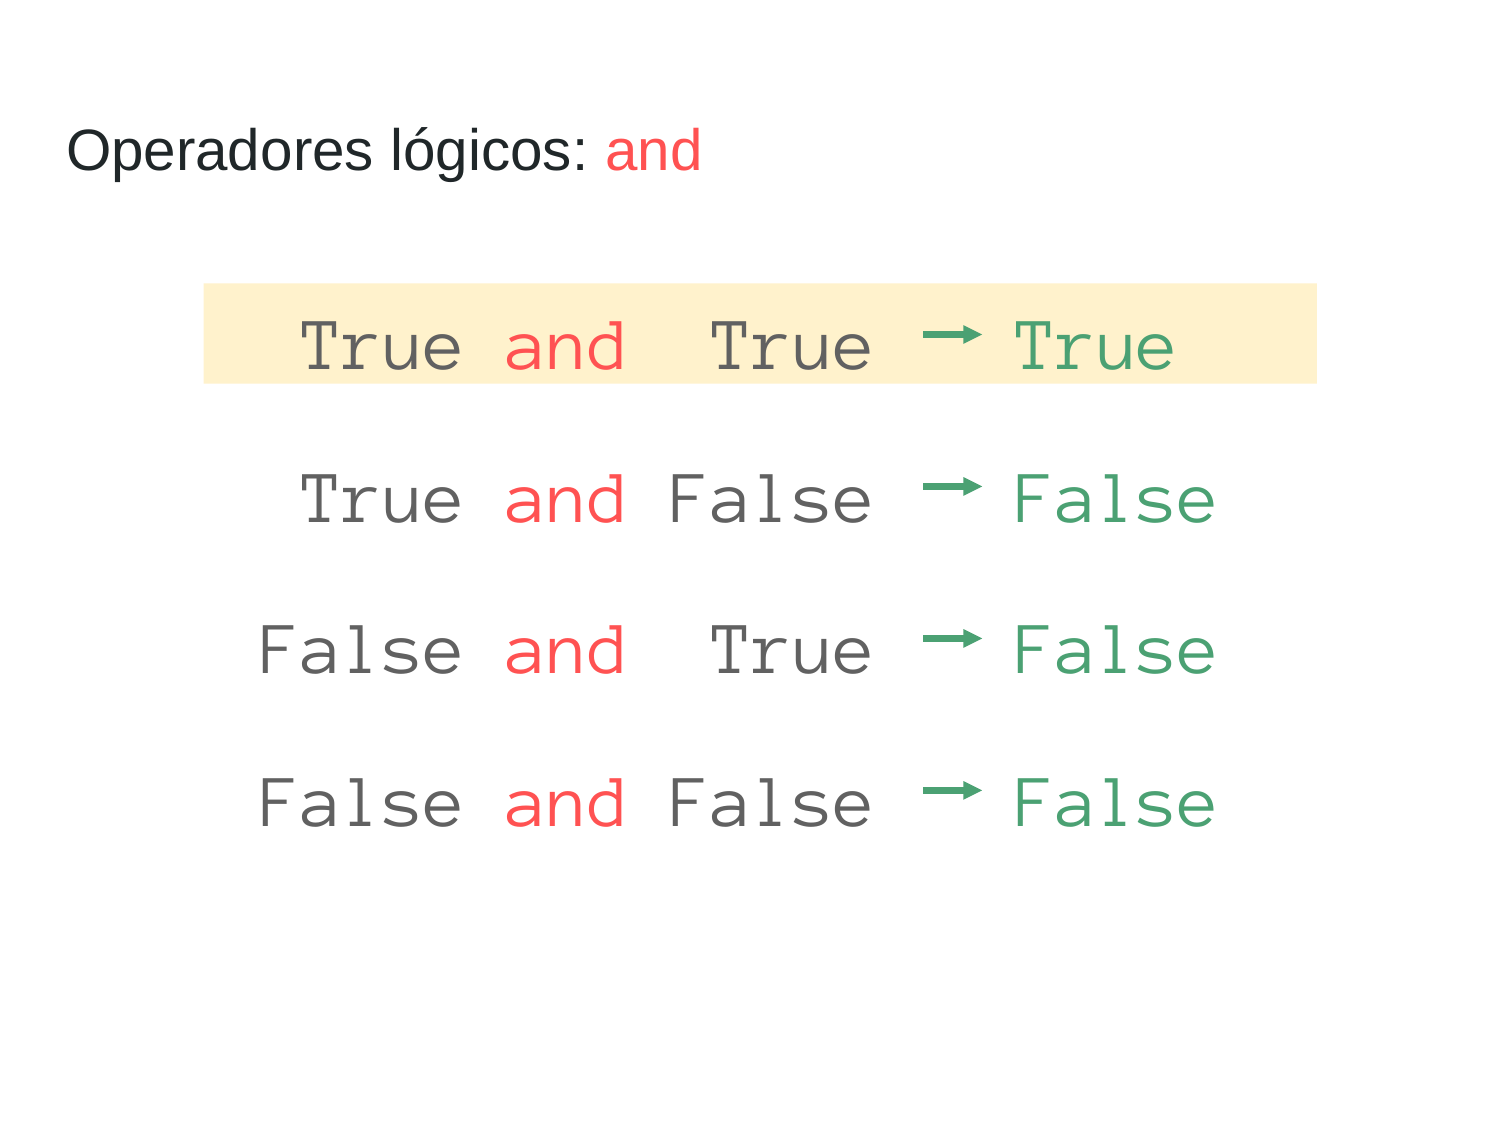

Operadores lógicos: and
True and  True
True

True and False
False
False and  True
False
False and False
False